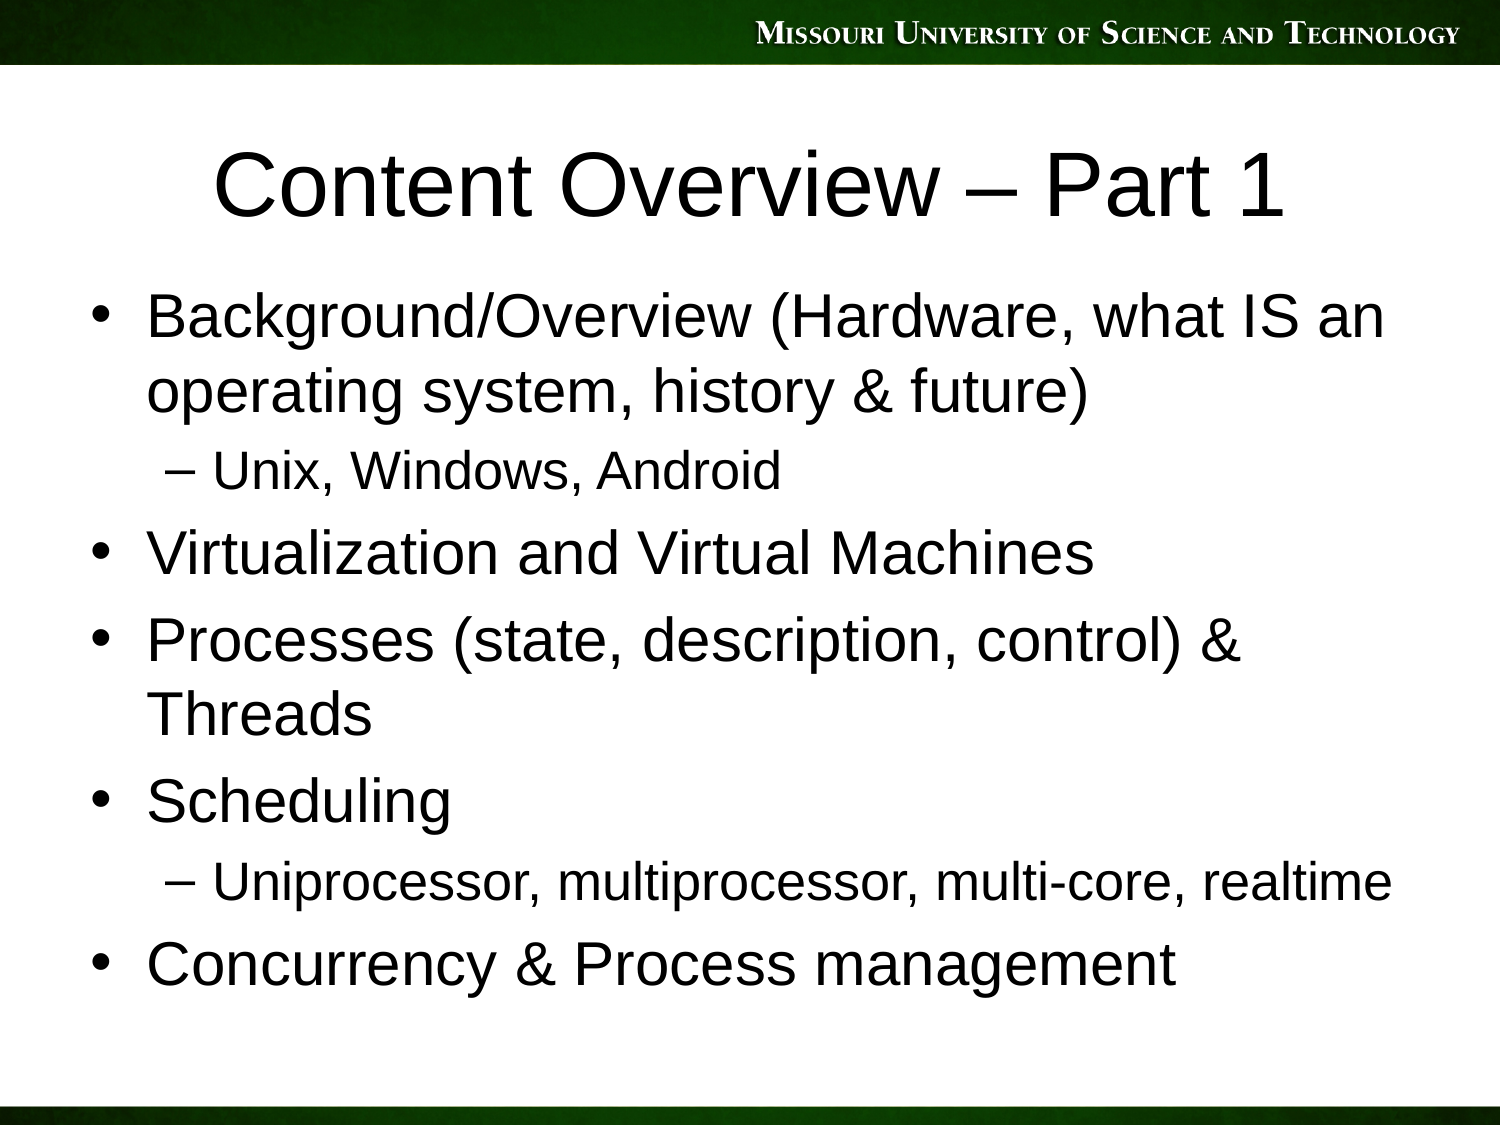

# Content Overview – Part 1
Background/Overview (Hardware, what IS an operating system, history & future)
Unix, Windows, Android
Virtualization and Virtual Machines
Processes (state, description, control) & Threads
Scheduling
Uniprocessor, multiprocessor, multi-core, realtime
Concurrency & Process management